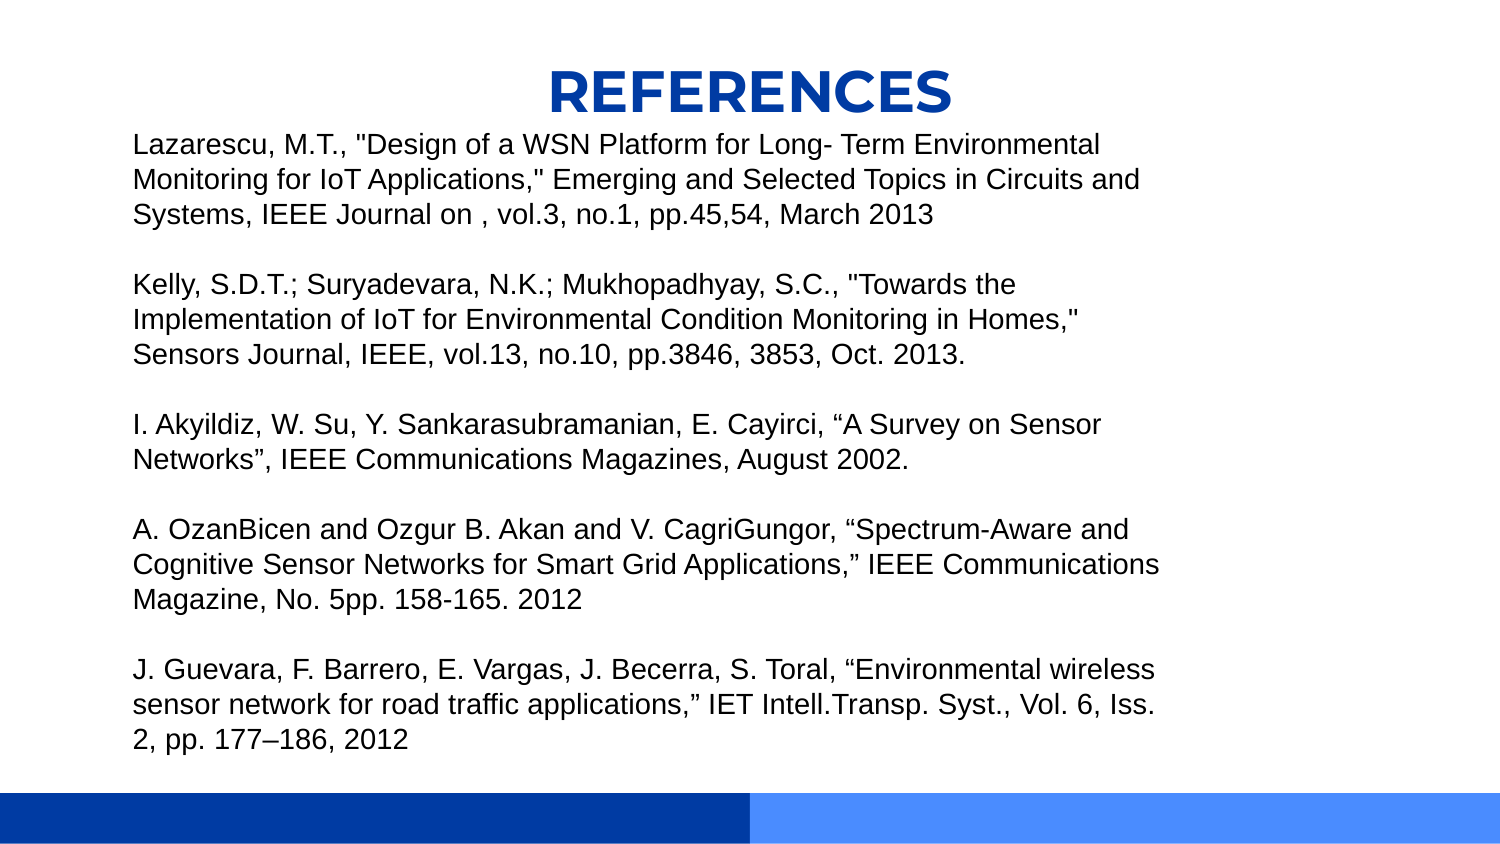

# REFERENCES
Lazarescu, M.T., "Design of a WSN Platform for Long- Term Environmental
Monitoring for IoT Applications," Emerging and Selected Topics in Circuits and
Systems, IEEE Journal on , vol.3, no.1, pp.45,54, March 2013

Kelly, S.D.T.; Suryadevara, N.K.; Mukhopadhyay, S.C., "Towards the
Implementation of IoT for Environmental Condition Monitoring in Homes,"
Sensors Journal, IEEE, vol.13, no.10, pp.3846, 3853, Oct. 2013.

I. Akyildiz, W. Su, Y. Sankarasubramanian, E. Cayirci, “A Survey on Sensor
Networks”, IEEE Communications Magazines, August 2002.

A. OzanBicen and Ozgur B. Akan and V. CagriGungor, “Spectrum-Aware and
Cognitive Sensor Networks for Smart Grid Applications,” IEEE Communications
Magazine, No. 5pp. 158-165. 2012

J. Guevara, F. Barrero, E. Vargas, J. Becerra, S. Toral, “Environmental wireless
sensor network for road traffic applications,” IET Intell.Transp. Syst., Vol. 6, Iss.
2, pp. 177–186, 2012